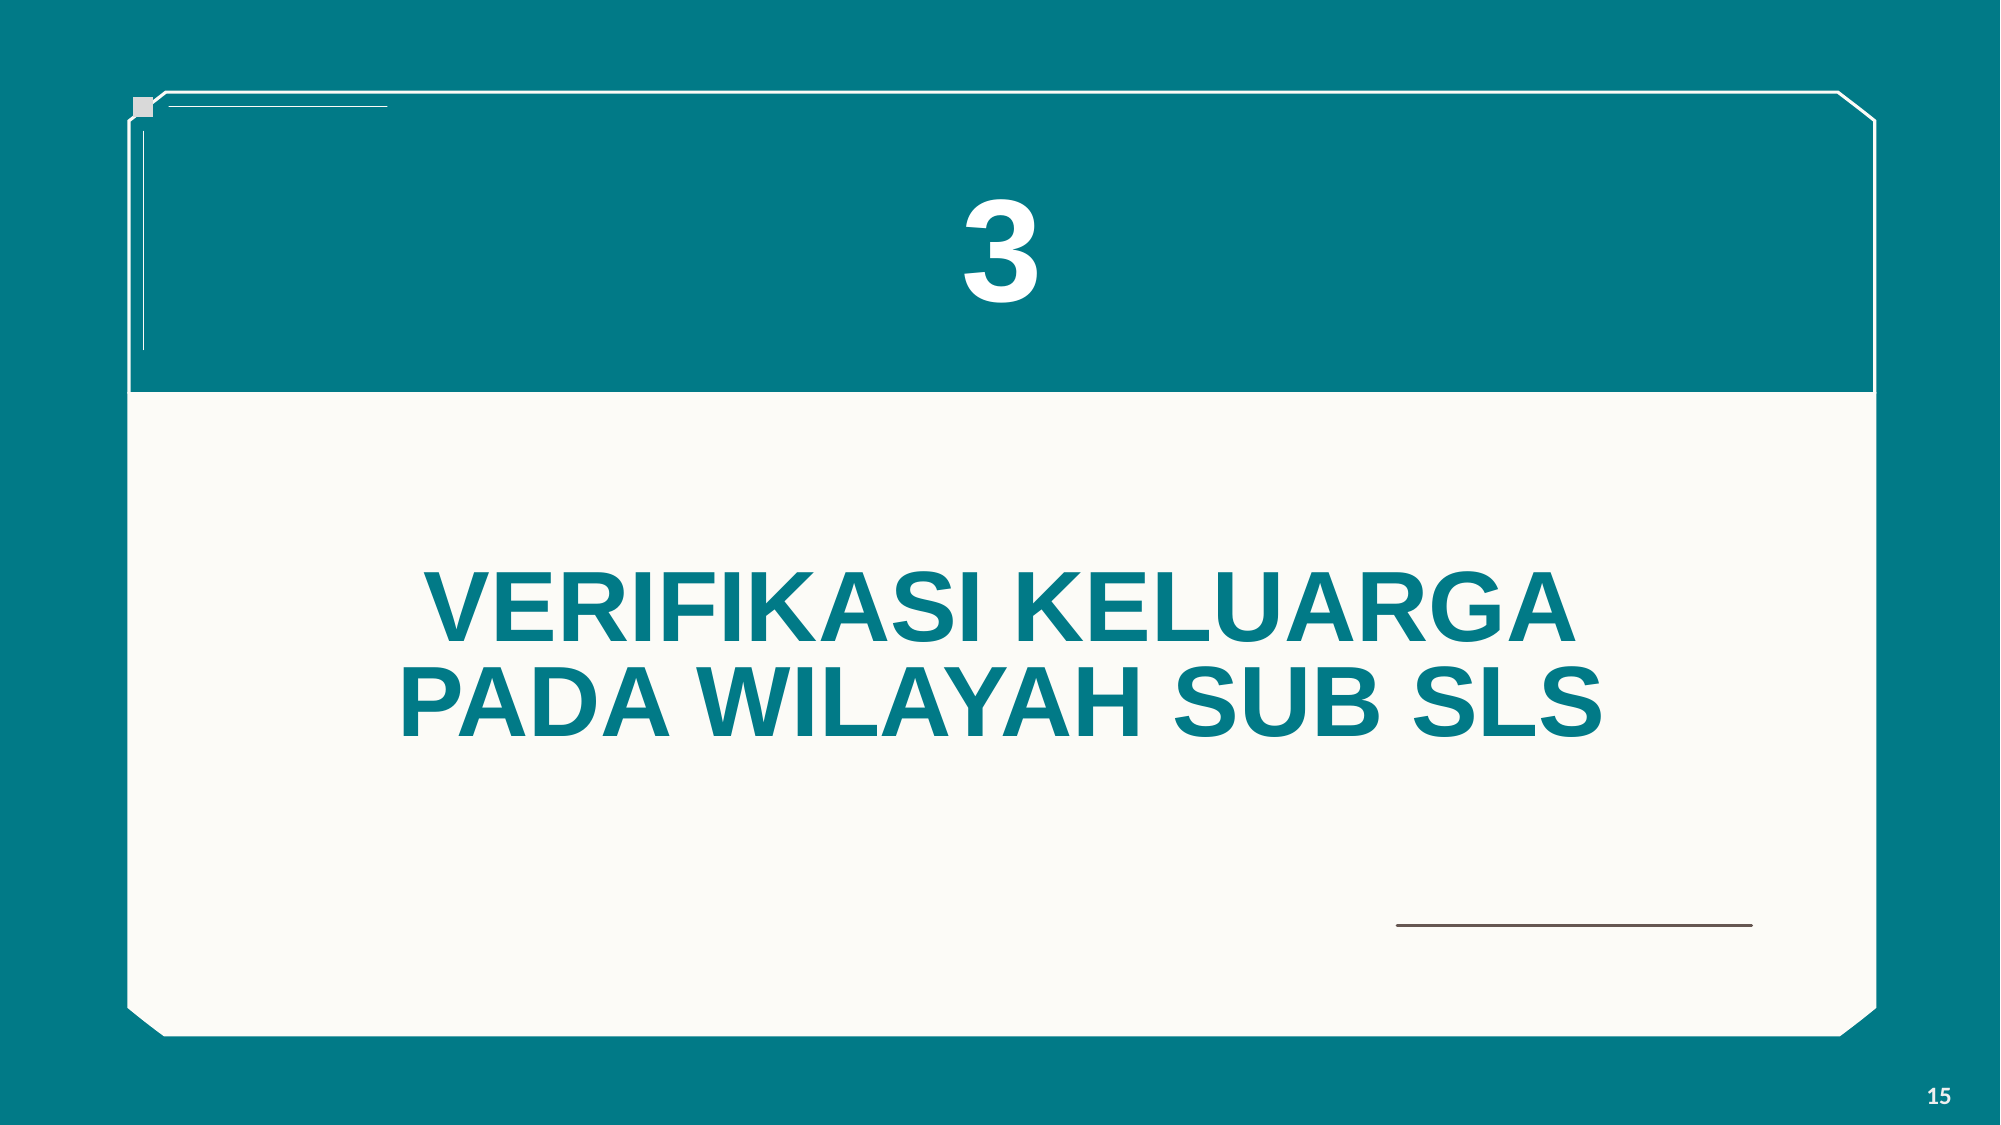

3

VERIFIKASI KELUARGA
PADA WILAYAH SUB SLS

15